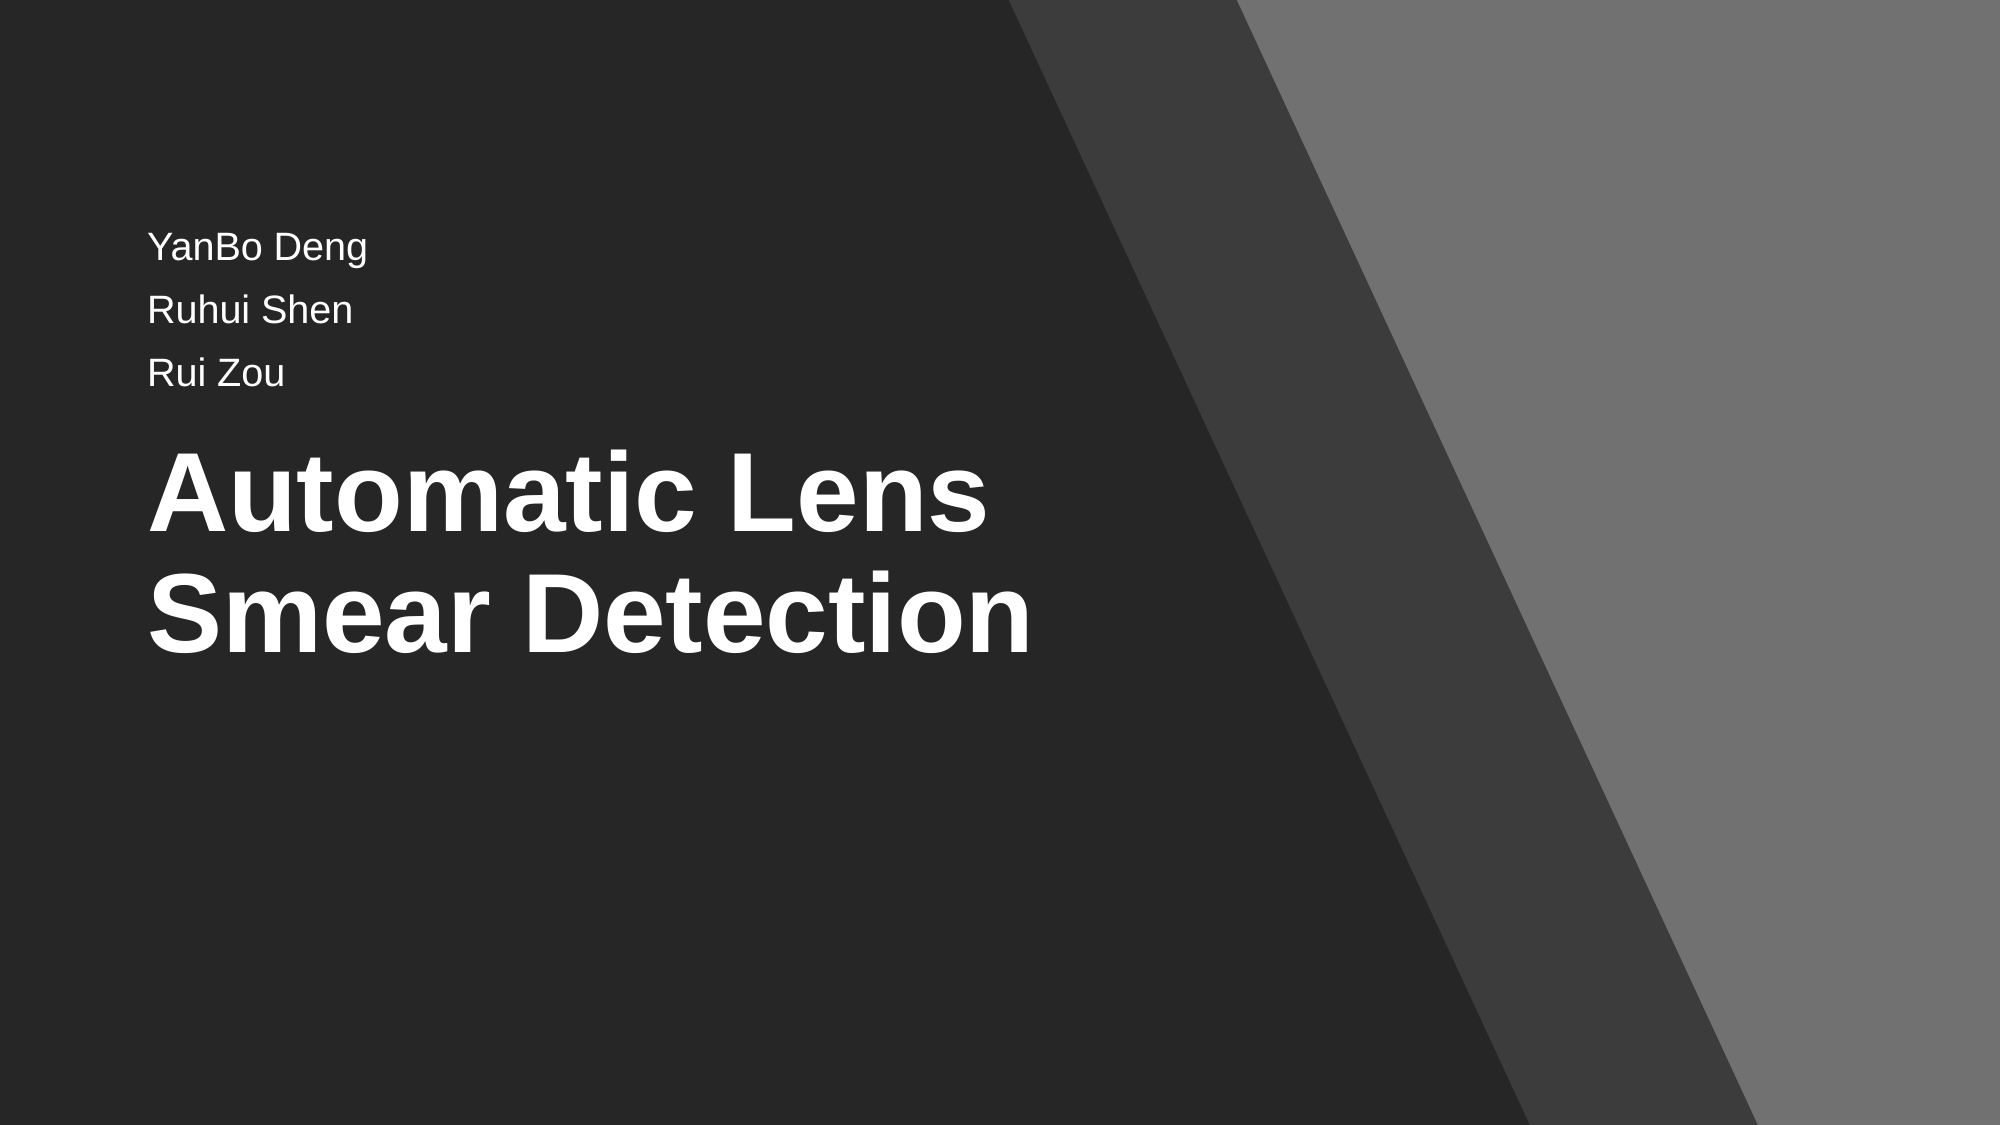

YanBo Deng
Ruhui Shen
Rui Zou
# Automatic Lens Smear Detection